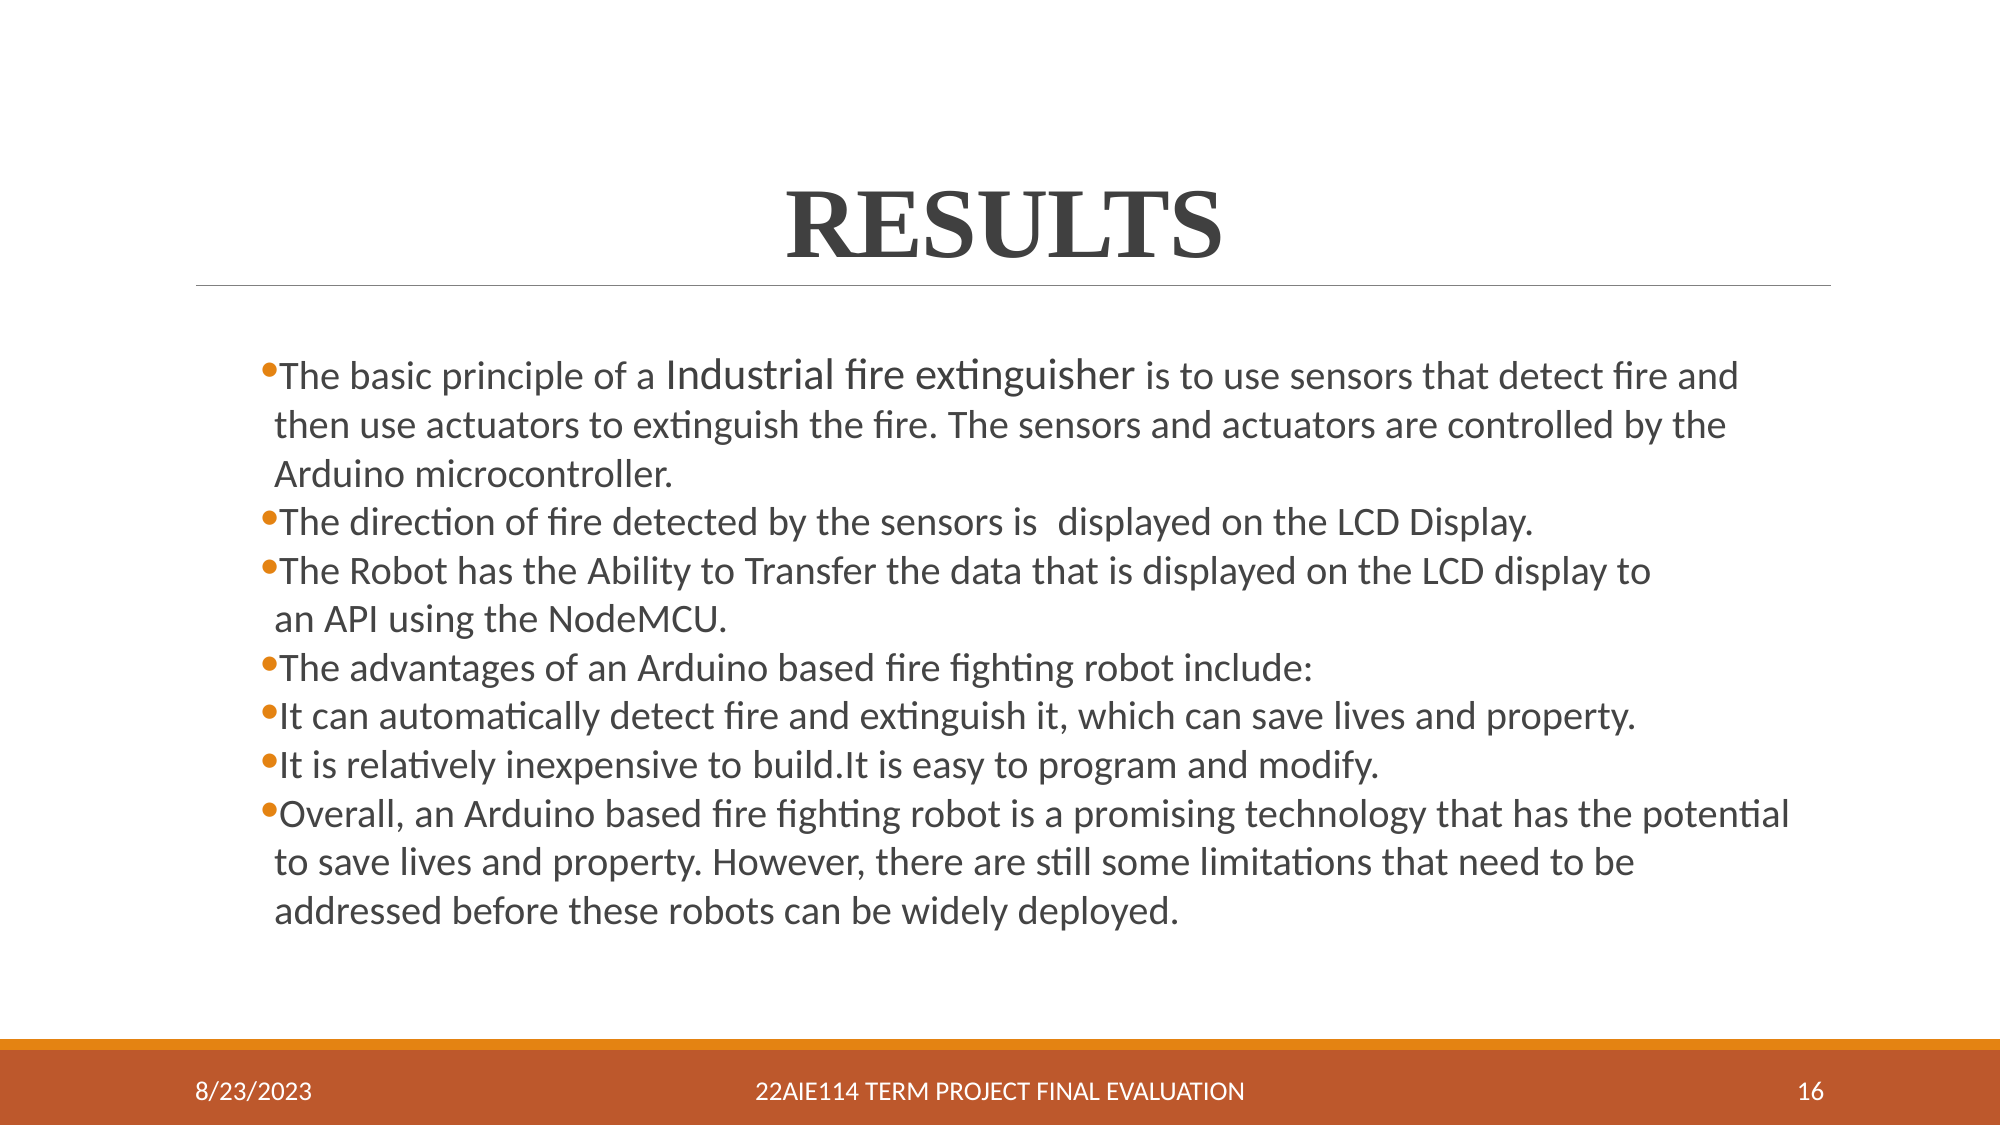

# RESULTS

The basic principle of a Industrial fire extinguisher is to use sensors that detect fire and then use actuators to extinguish the fire. The sensors and actuators are controlled by the Arduino microcontroller.
The direction of fire detected by the sensors is  displayed on the LCD Display.
The Robot has the Ability to Transfer the data that is displayed on the LCD display to an API using the NodeMCU.
The advantages of an Arduino based fire fighting robot include:
It can automatically detect fire and extinguish it, which can save lives and property.
It is relatively inexpensive to build.It is easy to program and modify.
Overall, an Arduino based fire fighting robot is a promising technology that has the potential to save lives and property. However, there are still some limitations that need to be addressed before these robots can be widely deployed.

8/23/2023
22AIE114 Term Project Final Evaluation
16